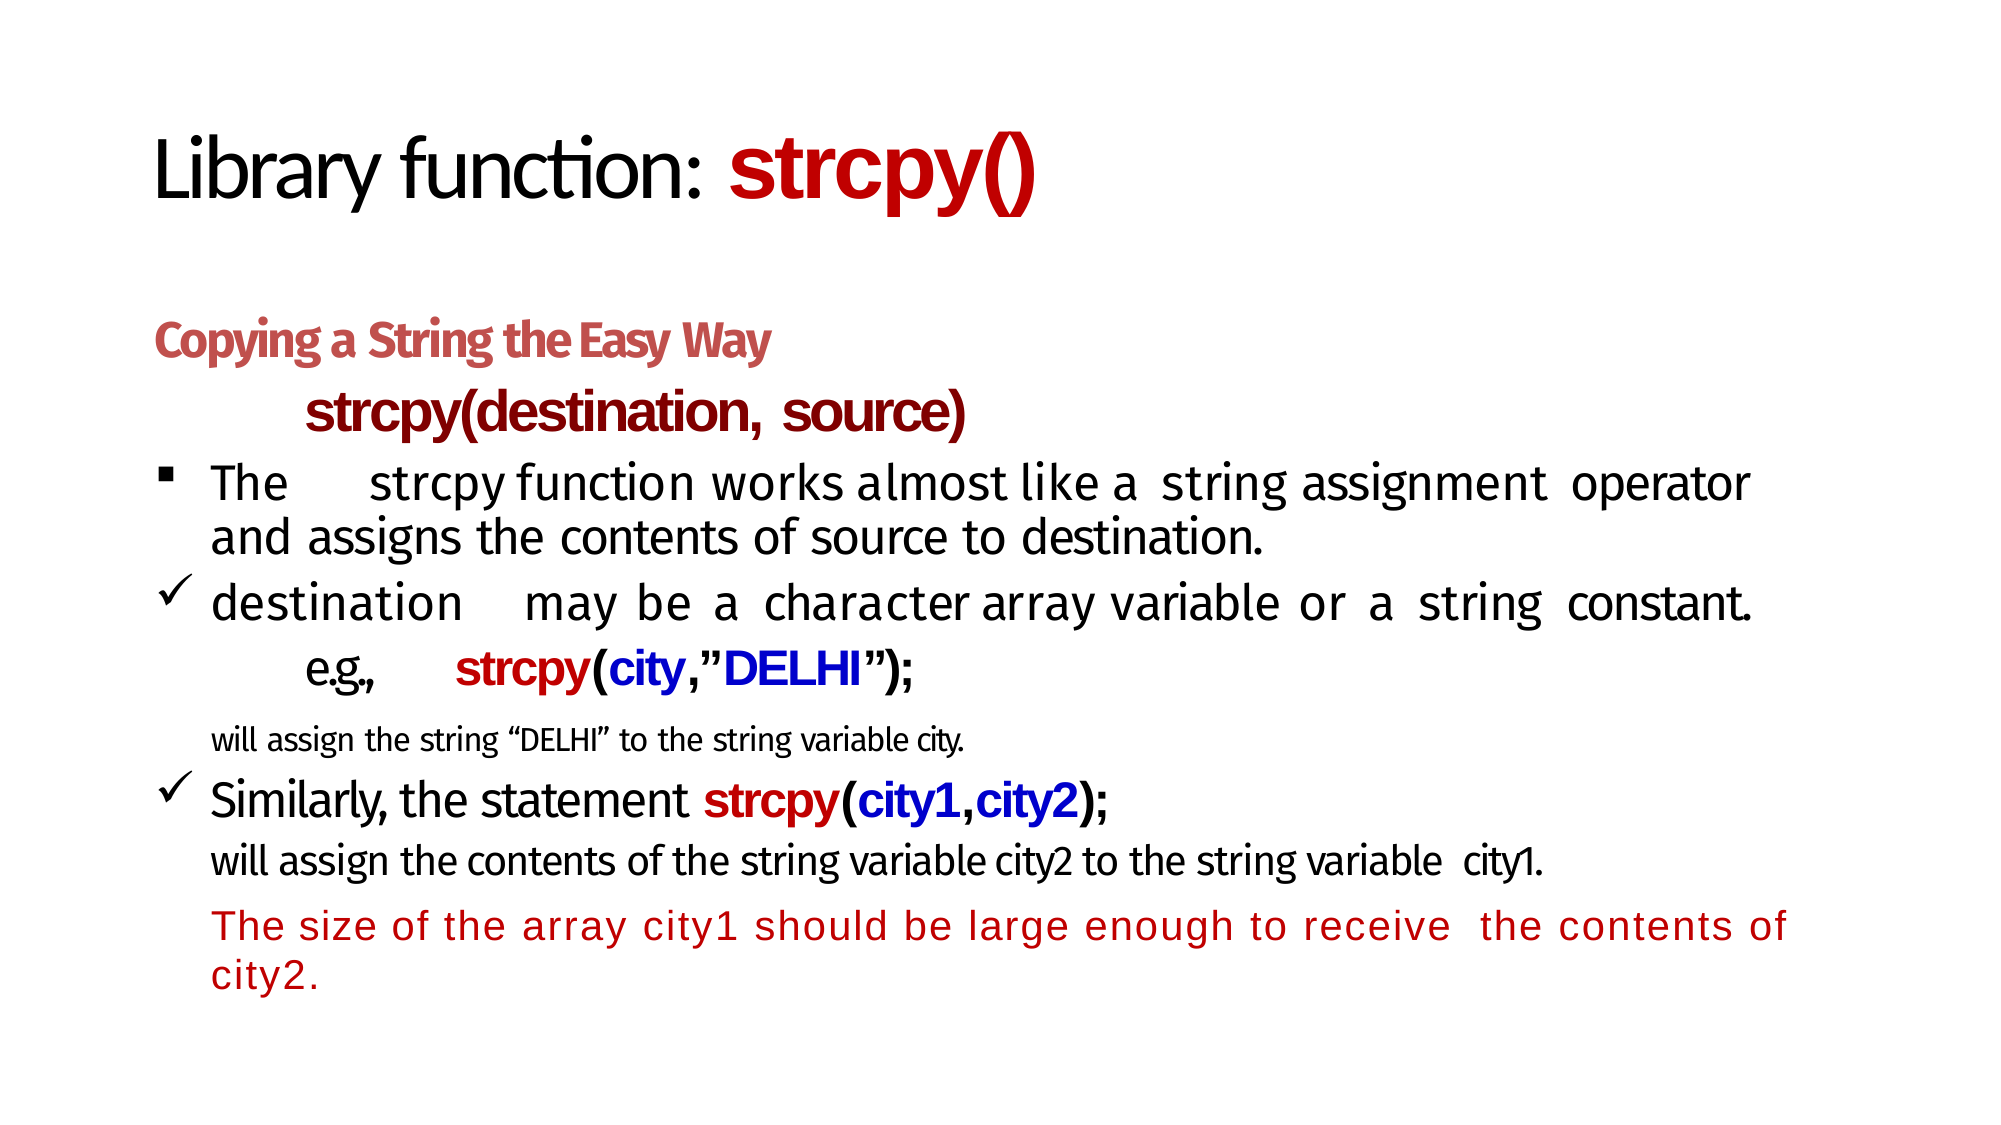

# Library function: strcpy()
Copying a String the Easy Way
strcpy(destination, source)
The	strcpy	function	works	almost	like	a	string	assignment  operator and assigns the contents of source to destination.
destination	may	be	a	character	array	variable	or	a	string  constant.
e.g.,	strcpy(city,”DELHI”);
will assign the string “DELHI” to the string variable city.
Similarly, the statement strcpy(city1,city2);
will assign the contents of the string variable city2 to the string variable  city1.
The size of the array city1 should be large enough to receive  the contents of city2.